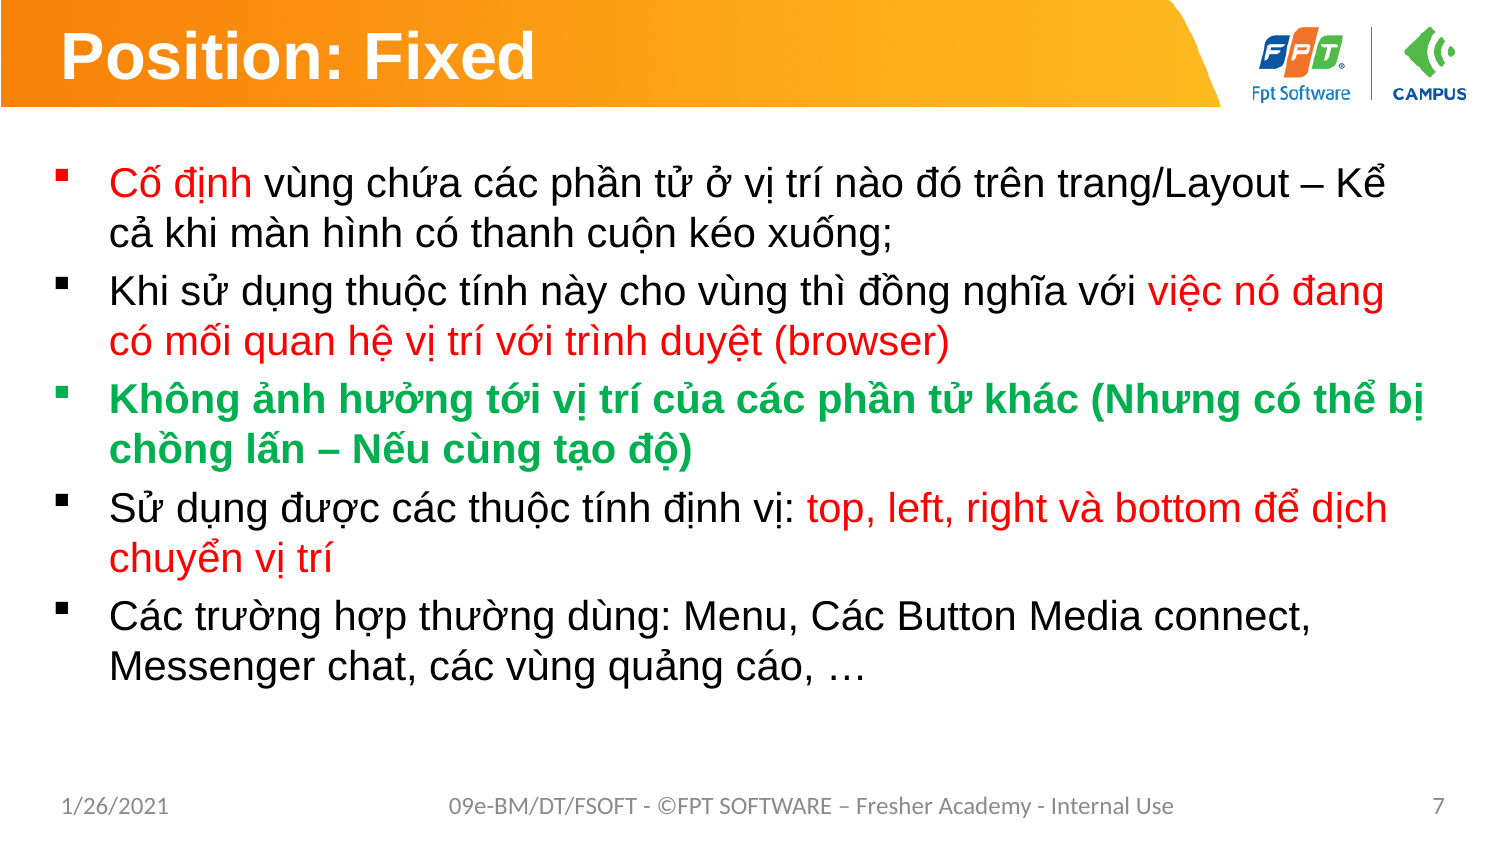

# Position: Fixed
Cố định vùng chứa các phần tử ở vị trí nào đó trên trang/Layout – Kể cả khi màn hình có thanh cuộn kéo xuống;
Khi sử dụng thuộc tính này cho vùng thì đồng nghĩa với việc nó đang có mối quan hệ vị trí với trình duyệt (browser)
Không ảnh hưởng tới vị trí của các phần tử khác (Nhưng có thể bị chồng lấn – Nếu cùng tạo độ)
Sử dụng được các thuộc tính định vị: top, left, right và bottom để dịch chuyển vị trí
Các trường hợp thường dùng: Menu, Các Button Media connect, Messenger chat, các vùng quảng cáo, …

1/26/2021
09e-BM/DT/FSOFT - ©FPT SOFTWARE – Fresher Academy - Internal Use
7